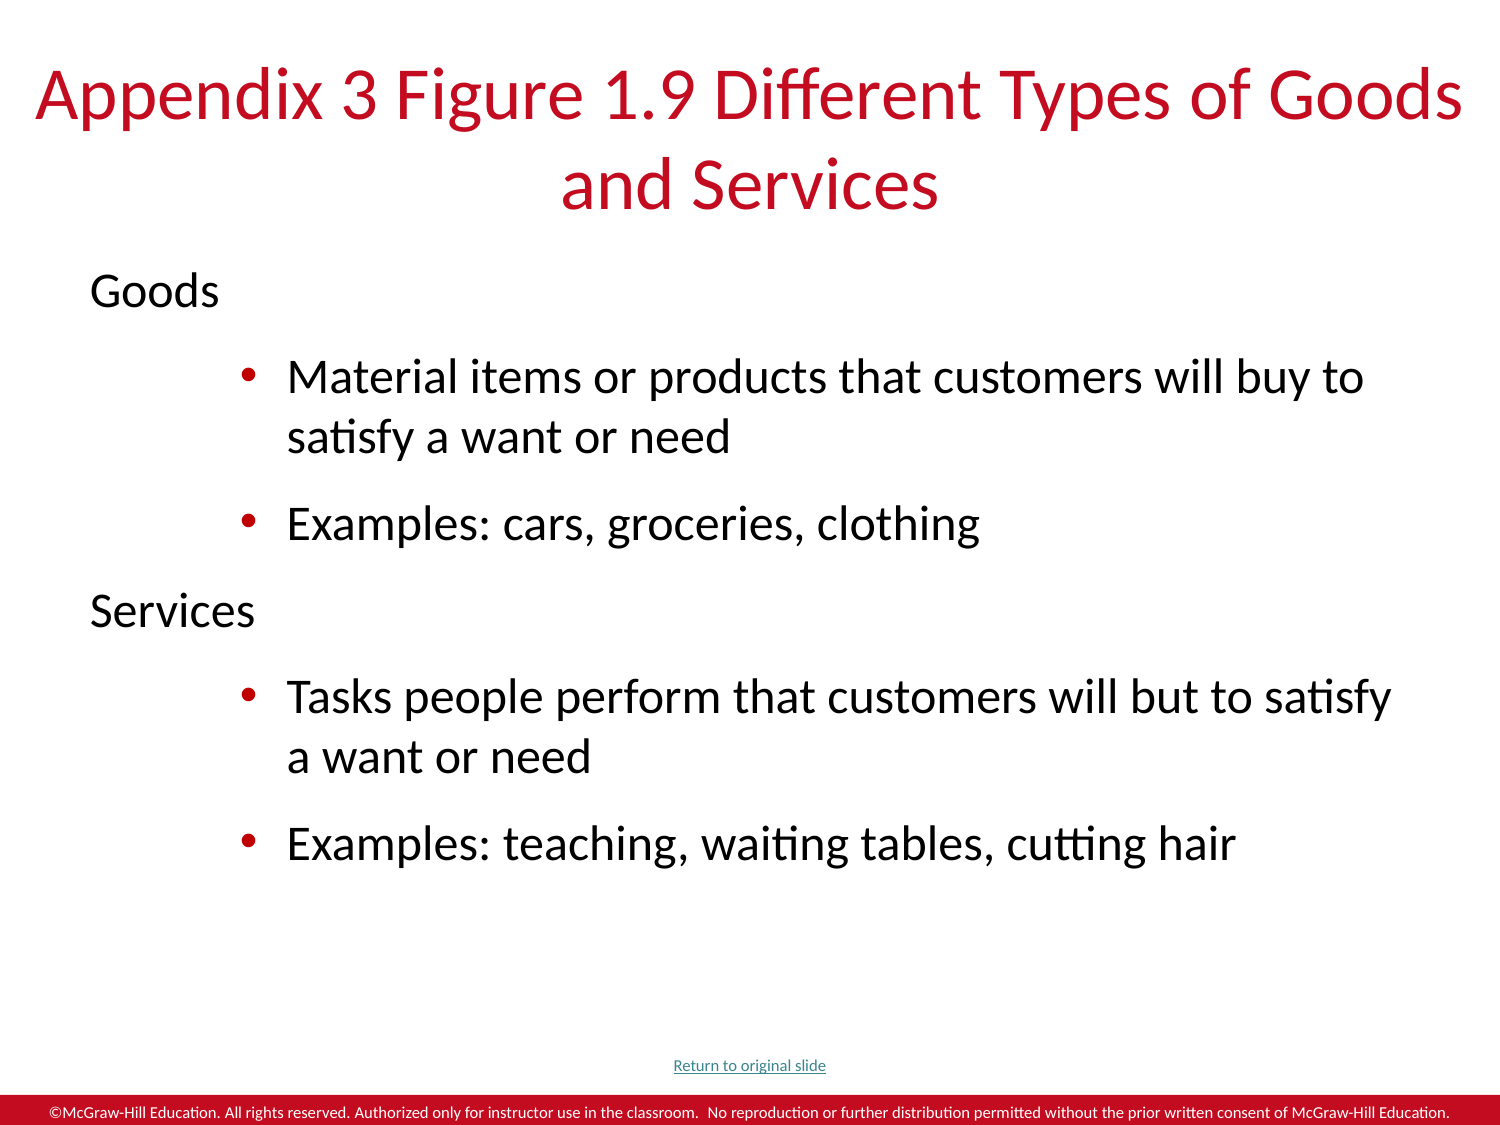

# Appendix 3 Figure 1.9 Different Types of Goods and Services
Goods
Material items or products that customers will buy to satisfy a want or need
Examples: cars, groceries, clothing
Services
Tasks people perform that customers will but to satisfy a want or need
Examples: teaching, waiting tables, cutting hair
Return to original slide